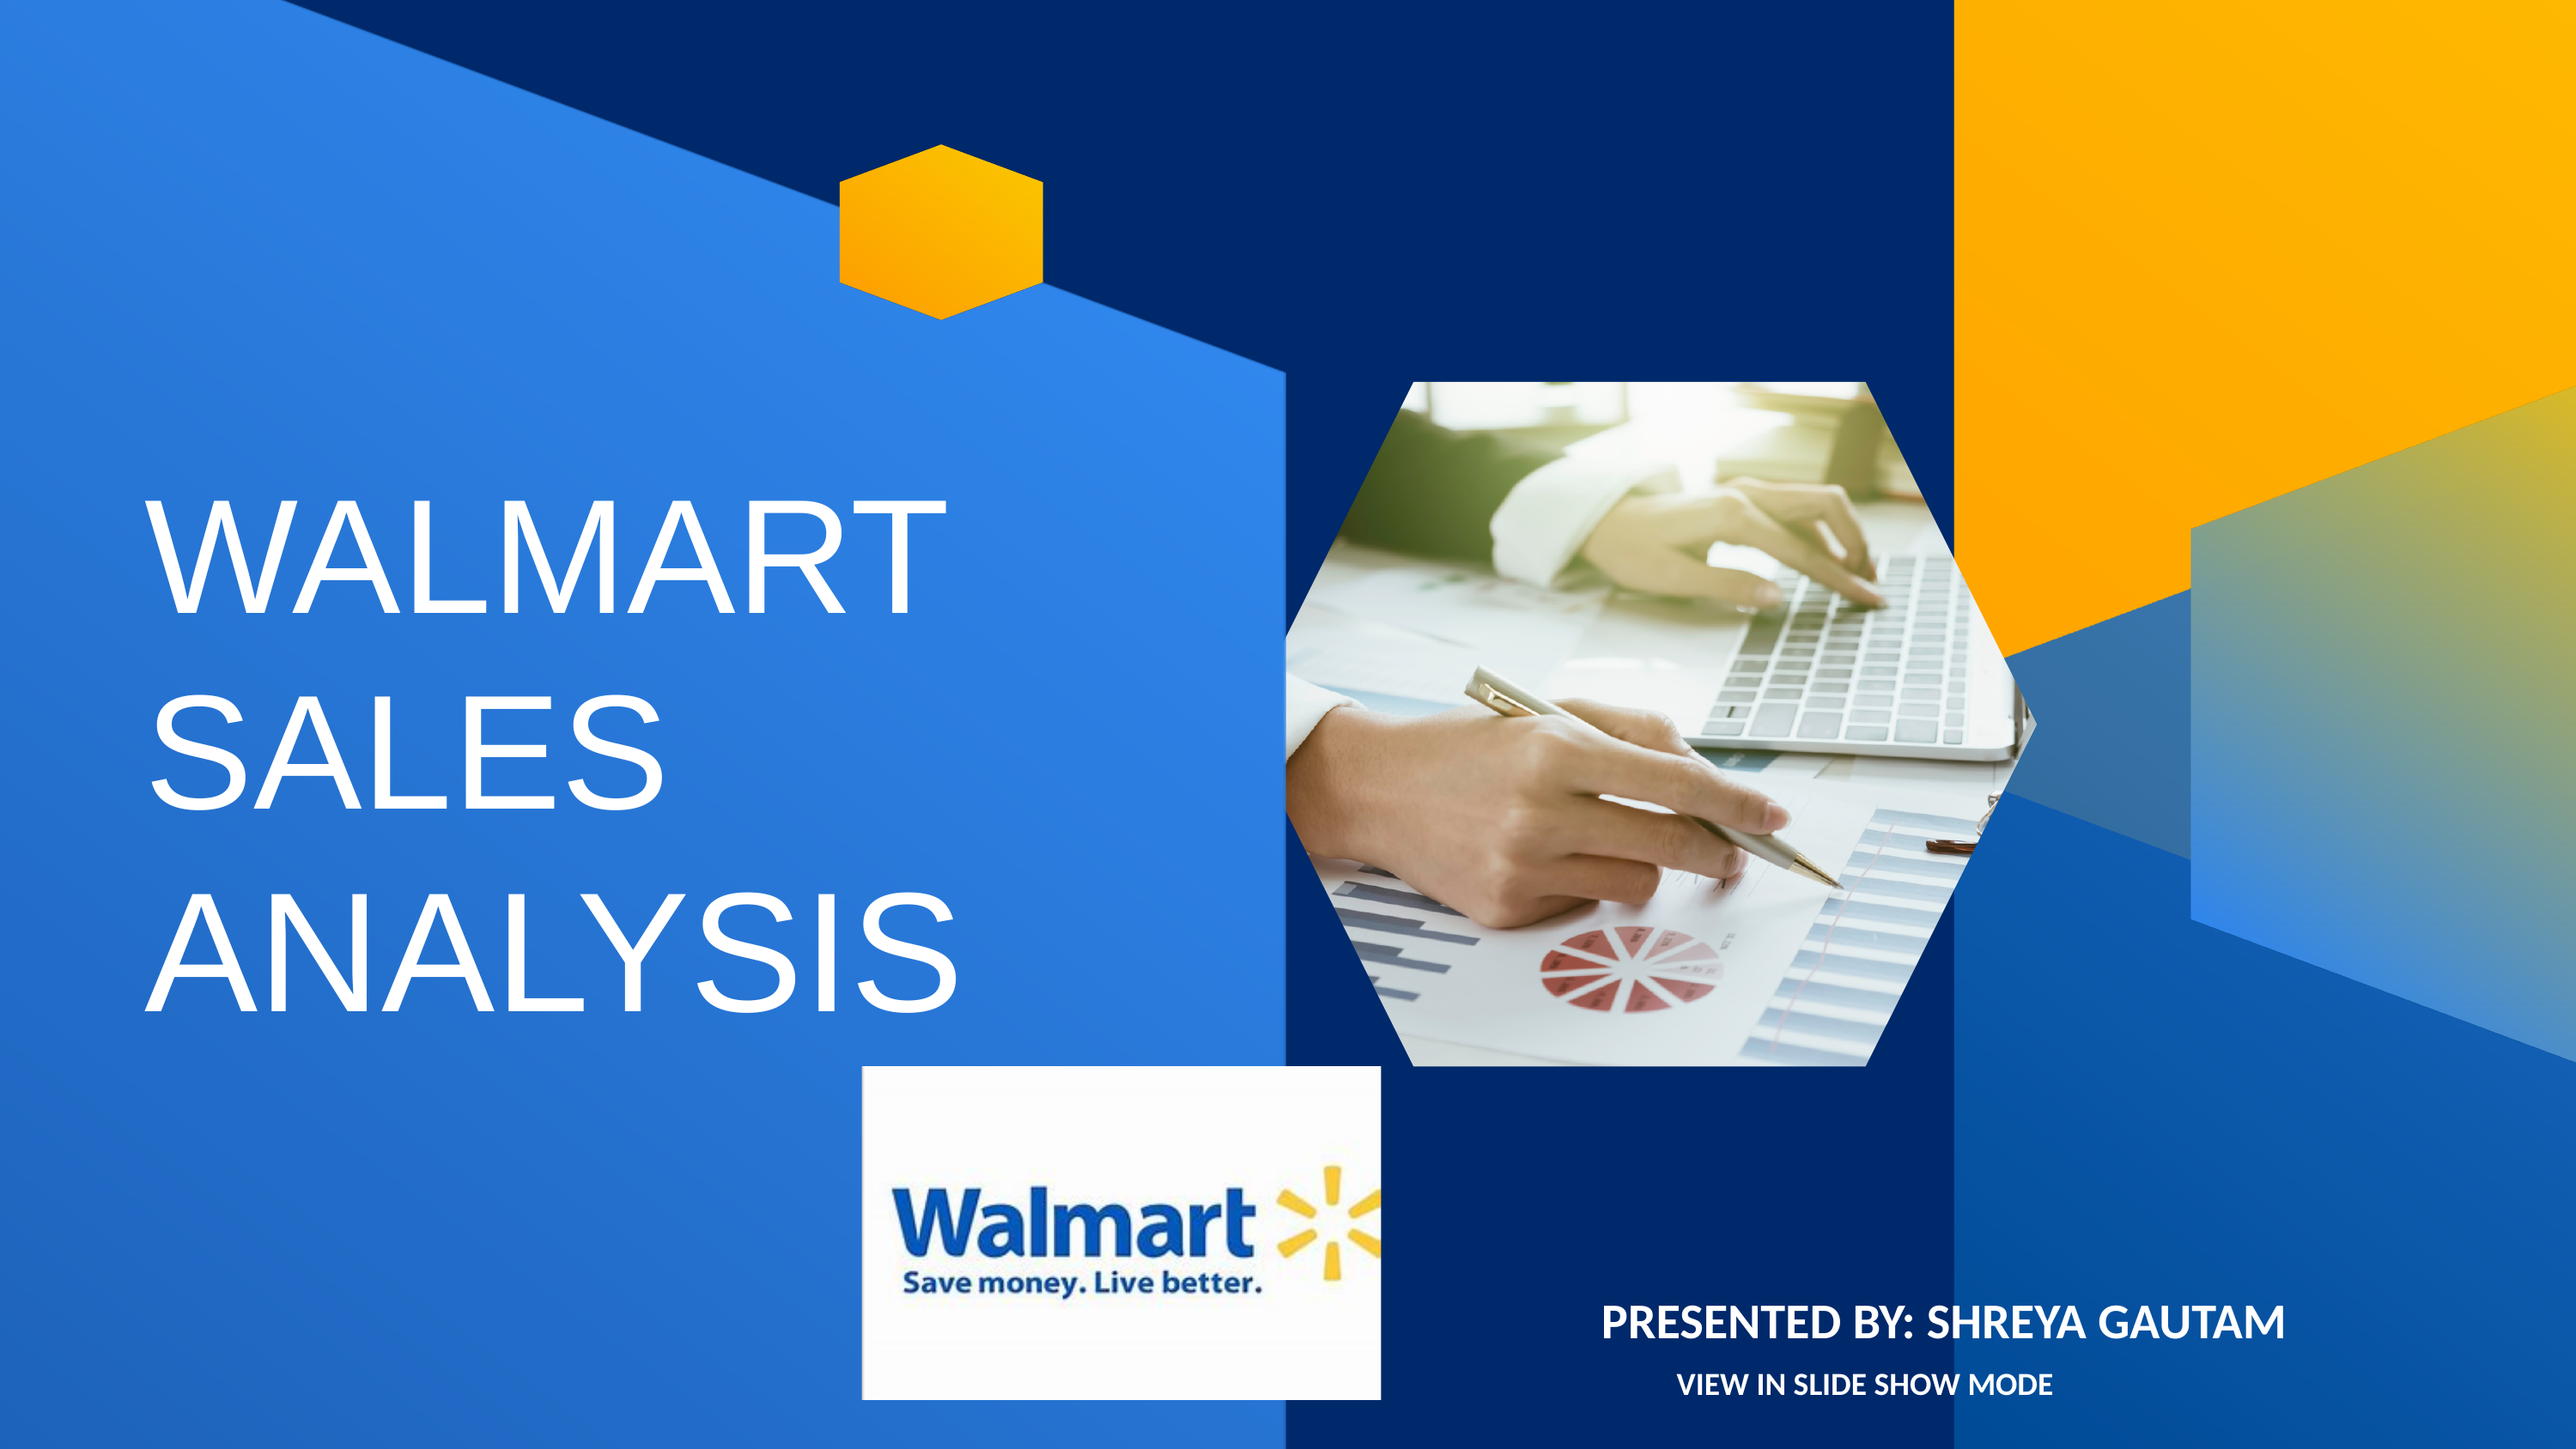

WALMART
SALES
ANALYSIS

PRESENTED BY: SHREYA GAUTAM
VIEW IN SLIDE SHOW MODE